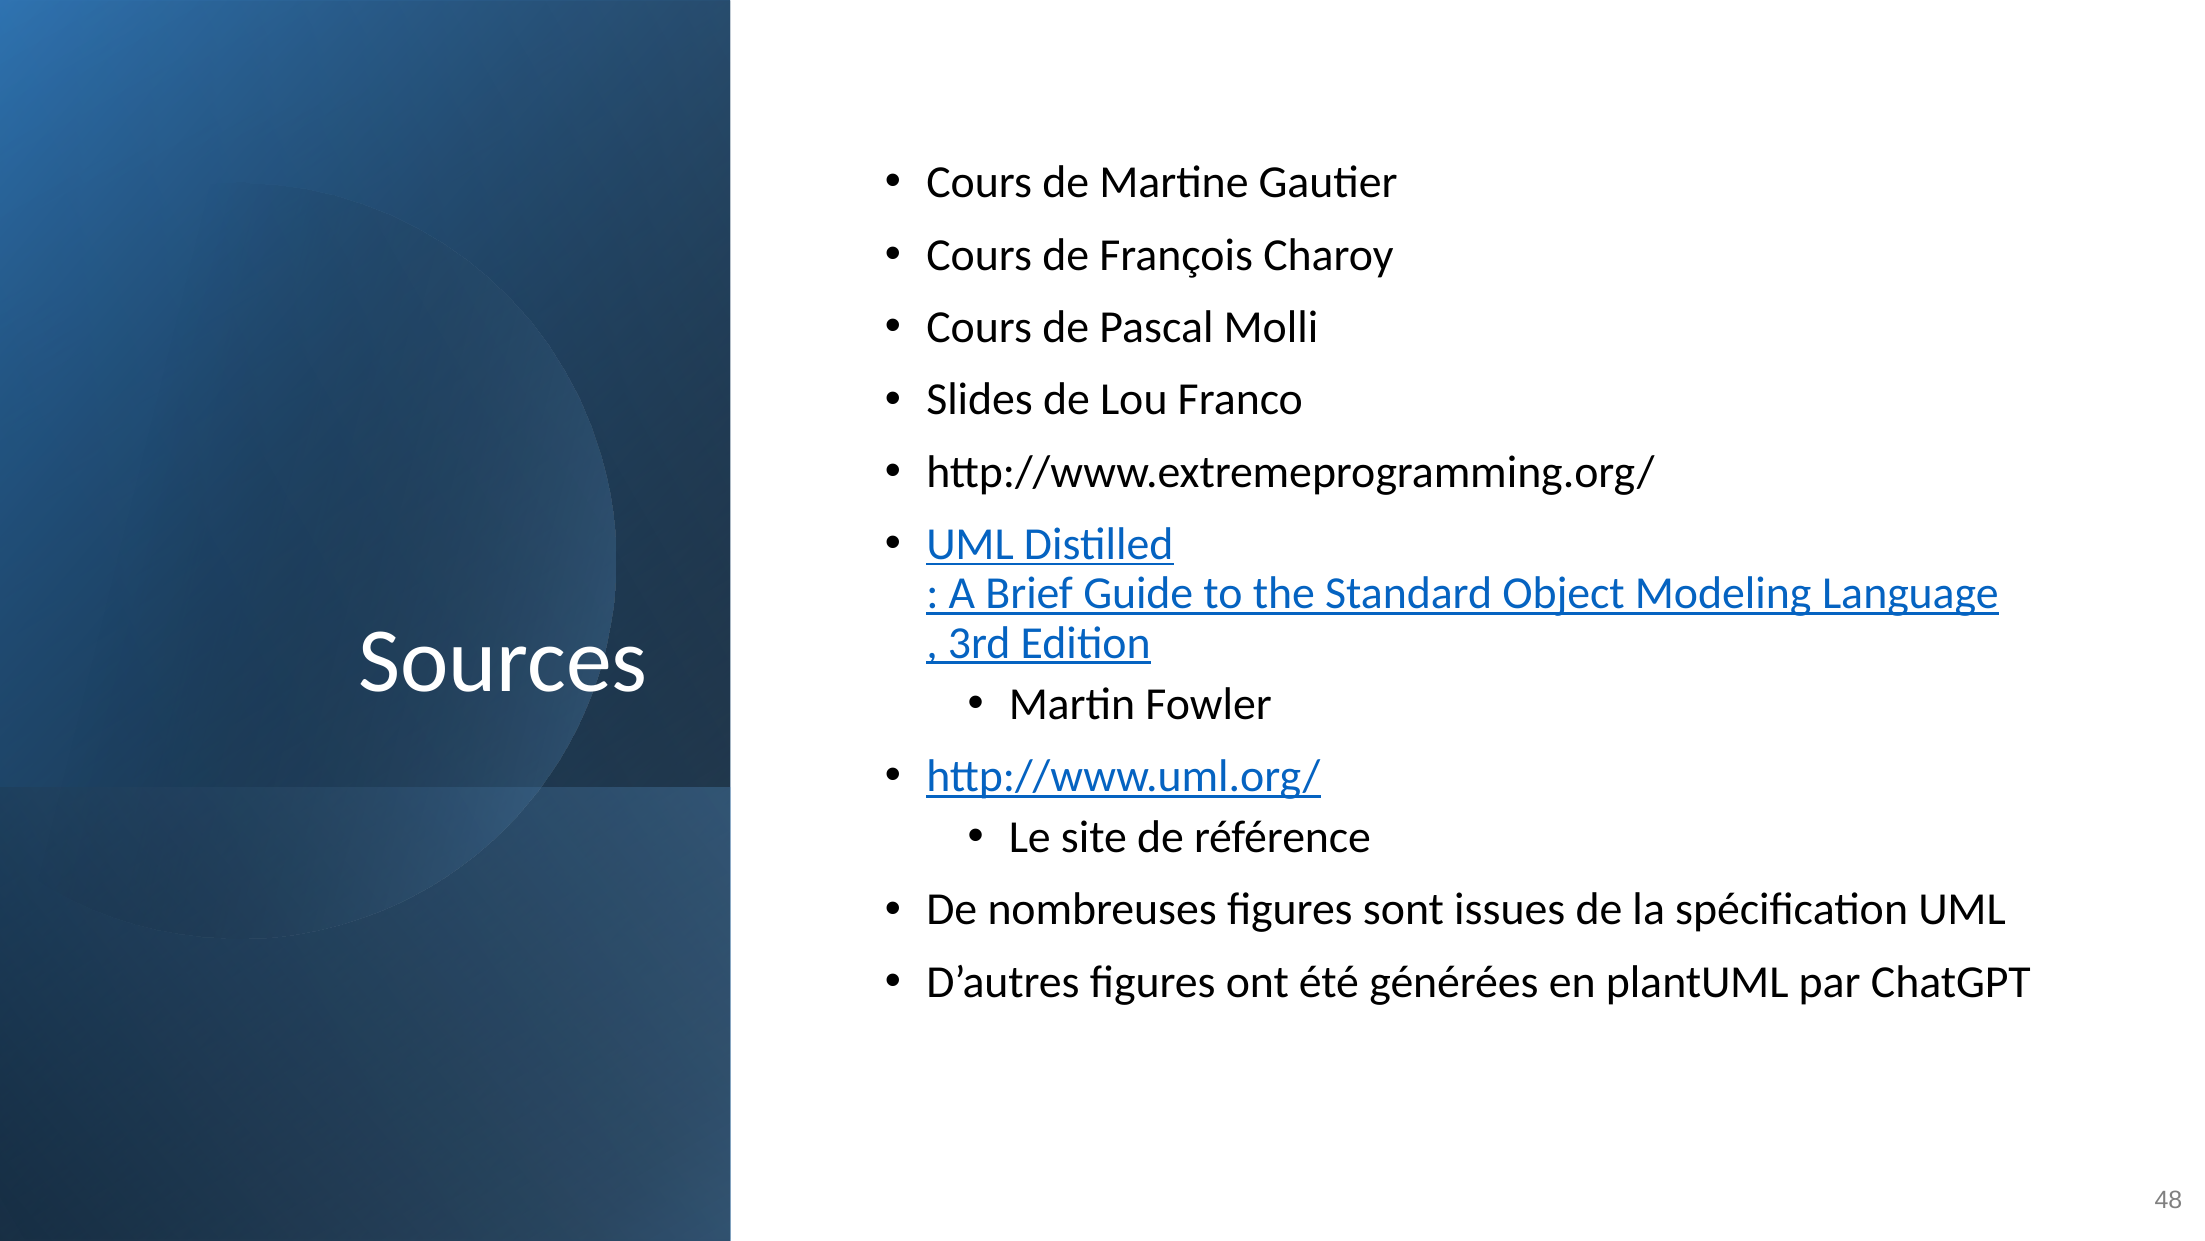

# Sources
Cours de Martine Gautier
Cours de François Charoy
Cours de Pascal Molli
Slides de Lou Franco
http://www.extremeprogramming.org/
UML Distilled: A Brief Guide to the Standard Object Modeling Language, 3rd Edition
Martin Fowler
http://www.uml.org/
Le site de référence
De nombreuses figures sont issues de la spécification UML
D’autres figures ont été générées en plantUML par ChatGPT

48